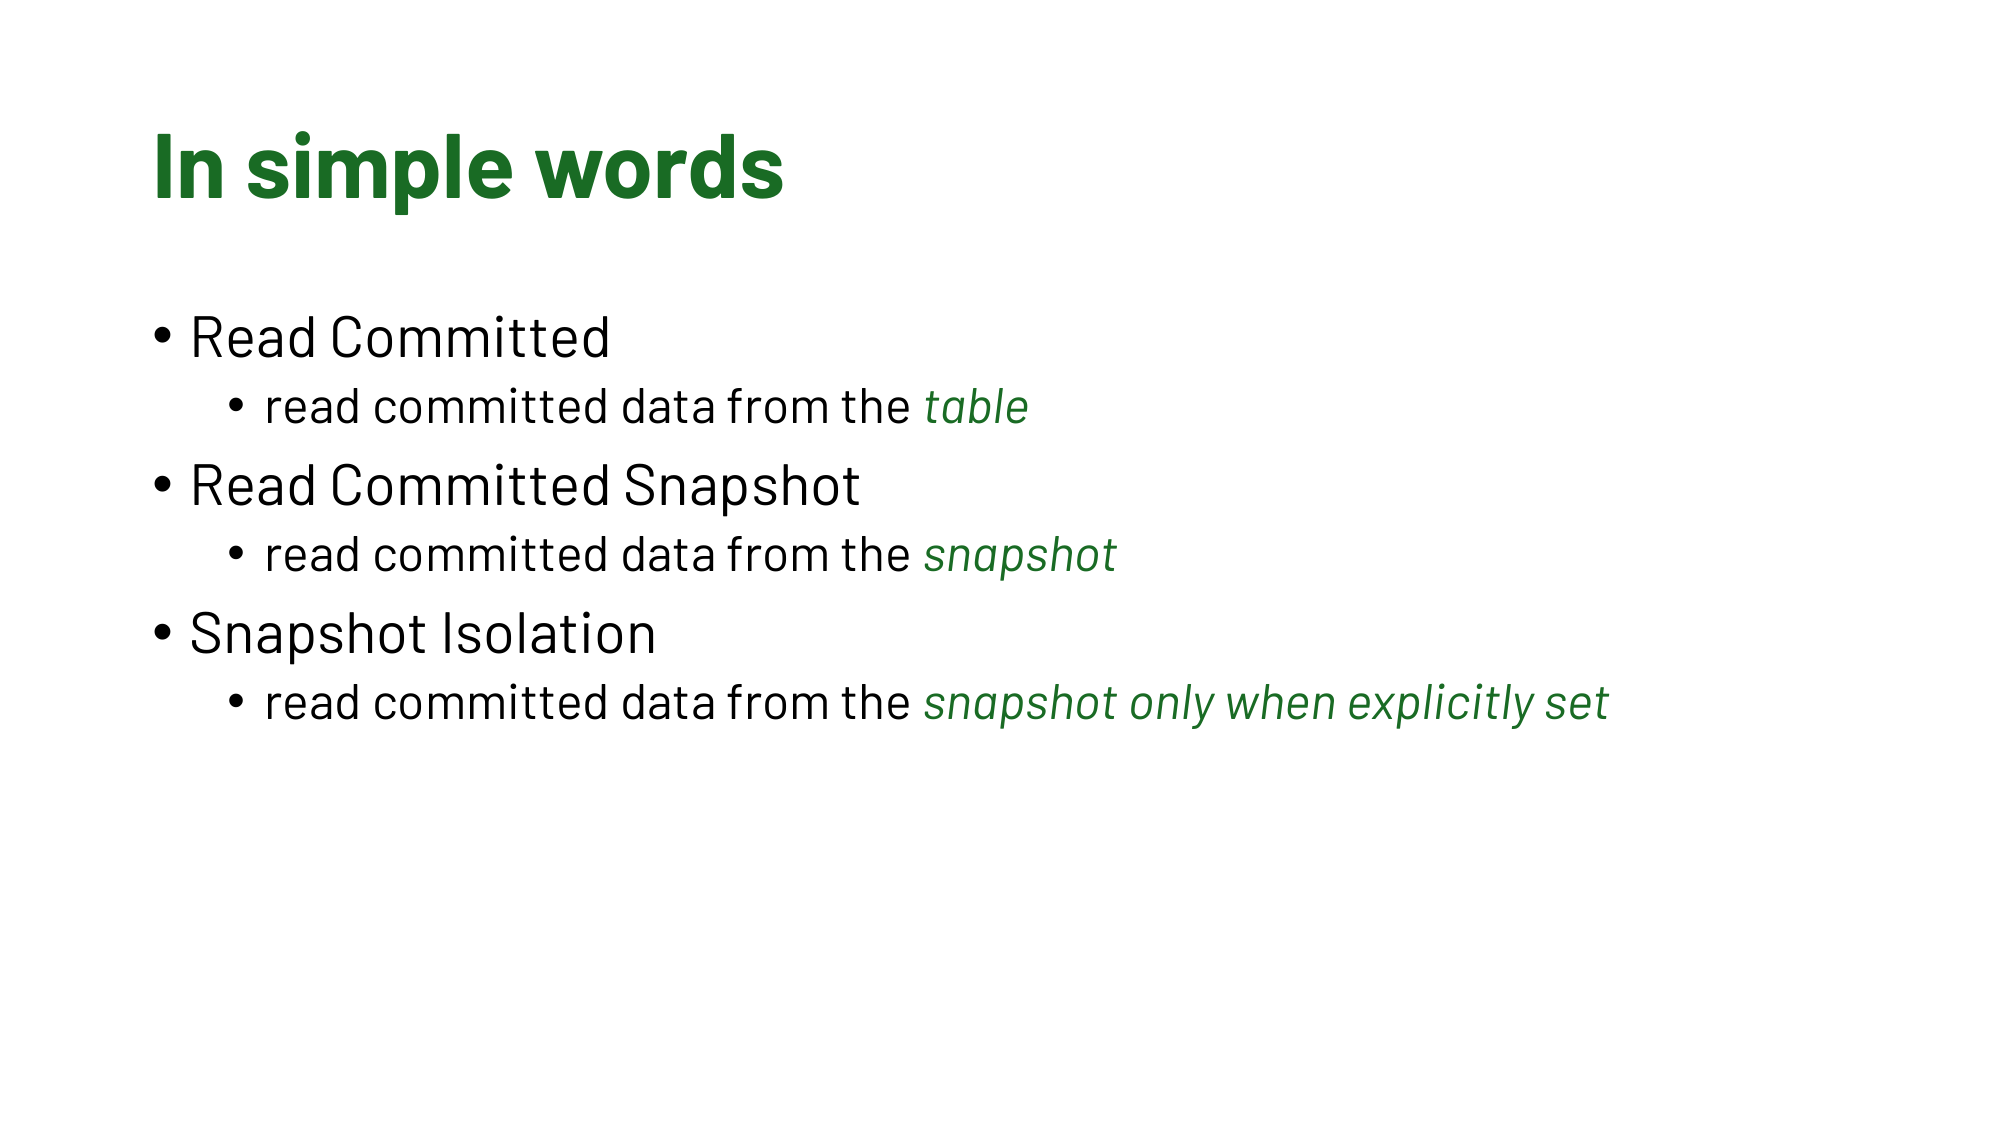

# In simple words
Read Committed
read committed data from the table
Read Committed Snapshot
read committed data from the snapshot
Snapshot Isolation
read committed data from the snapshot only when explicitly set